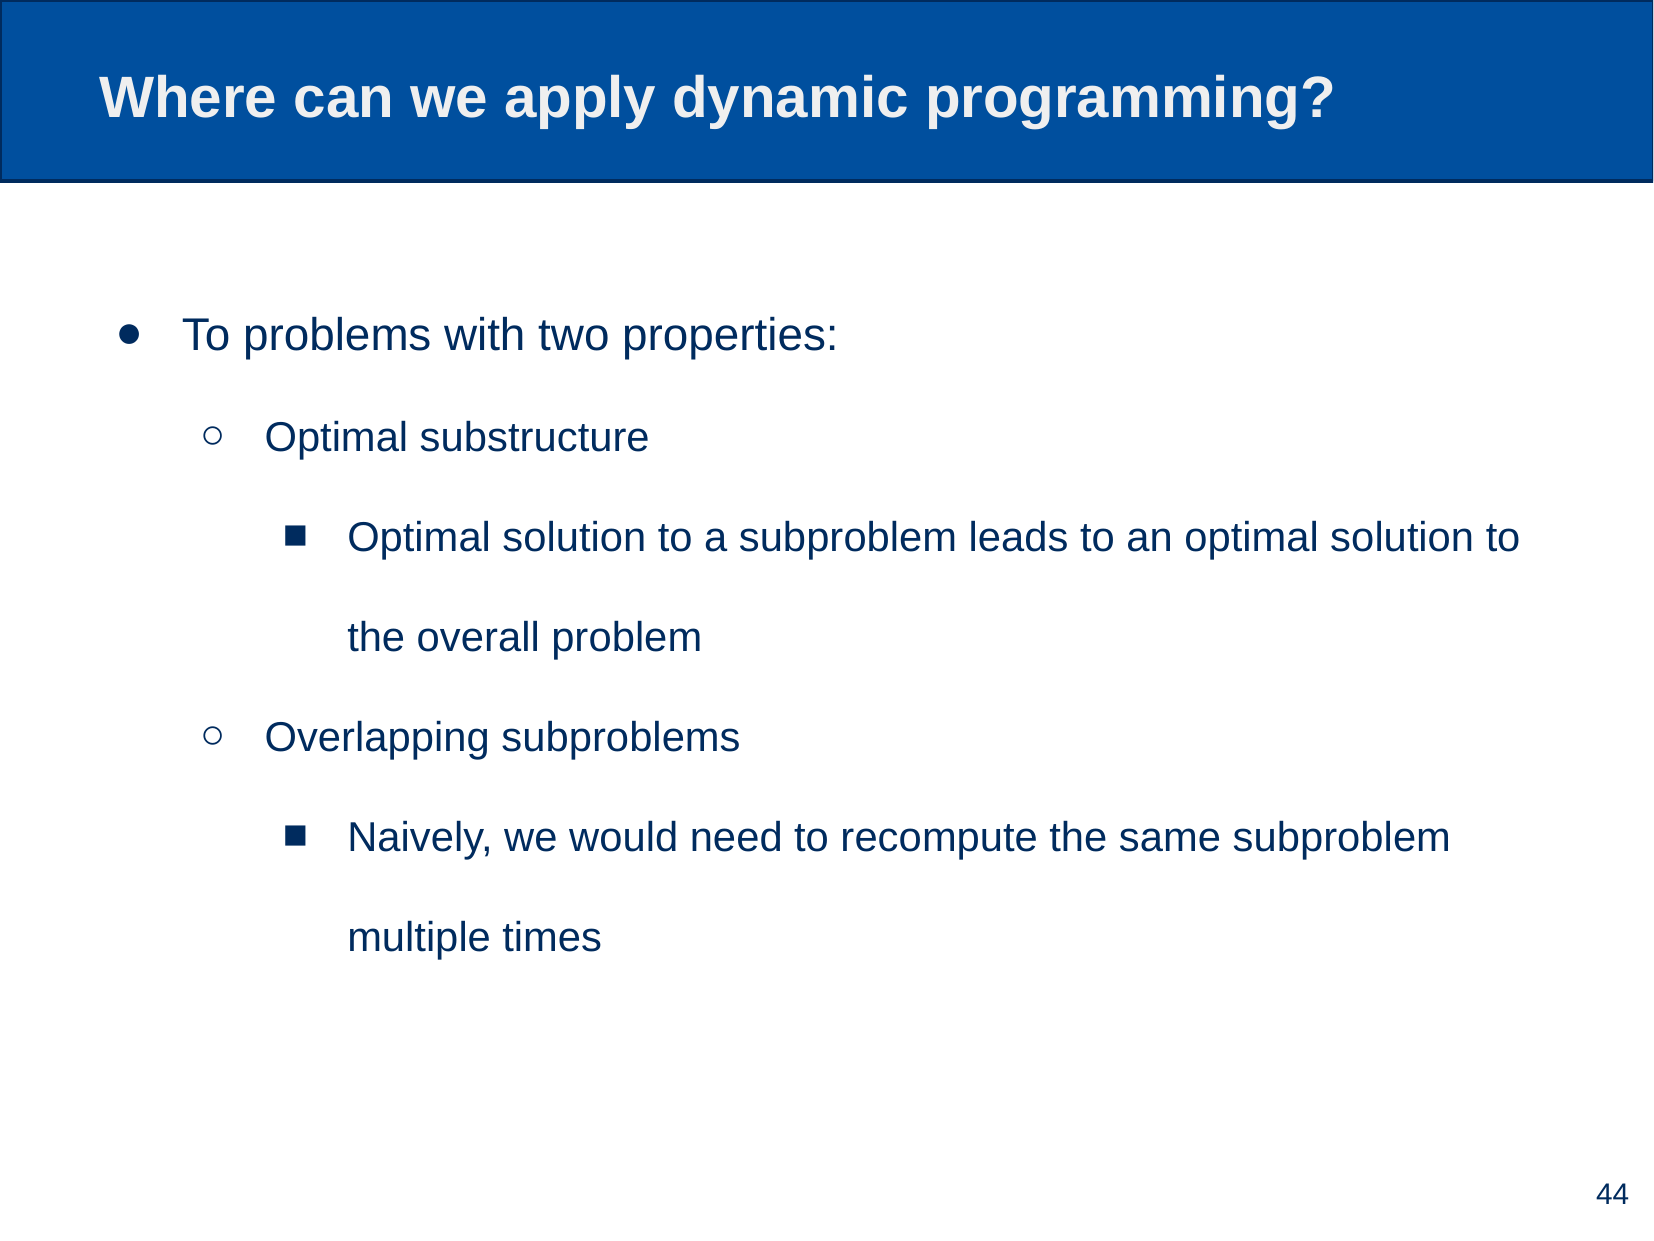

# Where can we apply dynamic programming?
To problems with two properties:
Optimal substructure
Optimal solution to a subproblem leads to an optimal solution to the overall problem
Overlapping subproblems
Naively, we would need to recompute the same subproblem multiple times
44